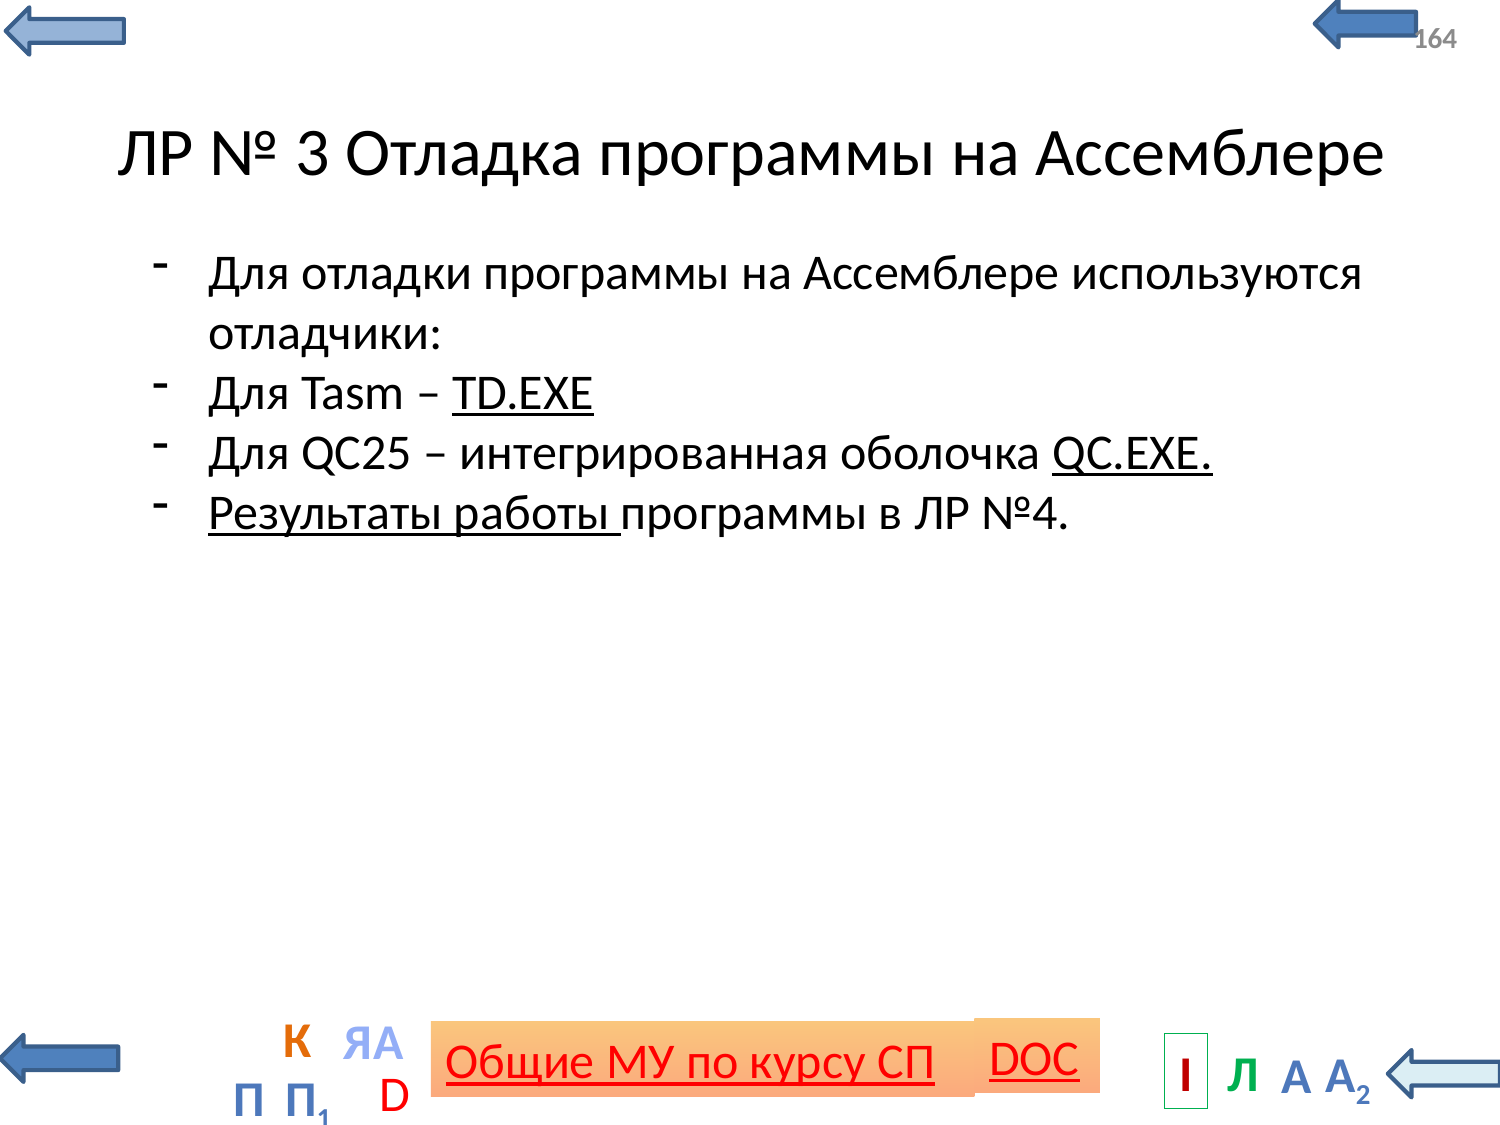

164
# ЛР № 3 Отладка программы на Ассемблере
Для отладки программы на Ассемблере используются отладчики:
Для Tasm – TD.EXE
Для QC25 – интегрированная оболочка QC.EXE.
Результаты работы программы в ЛР №4.